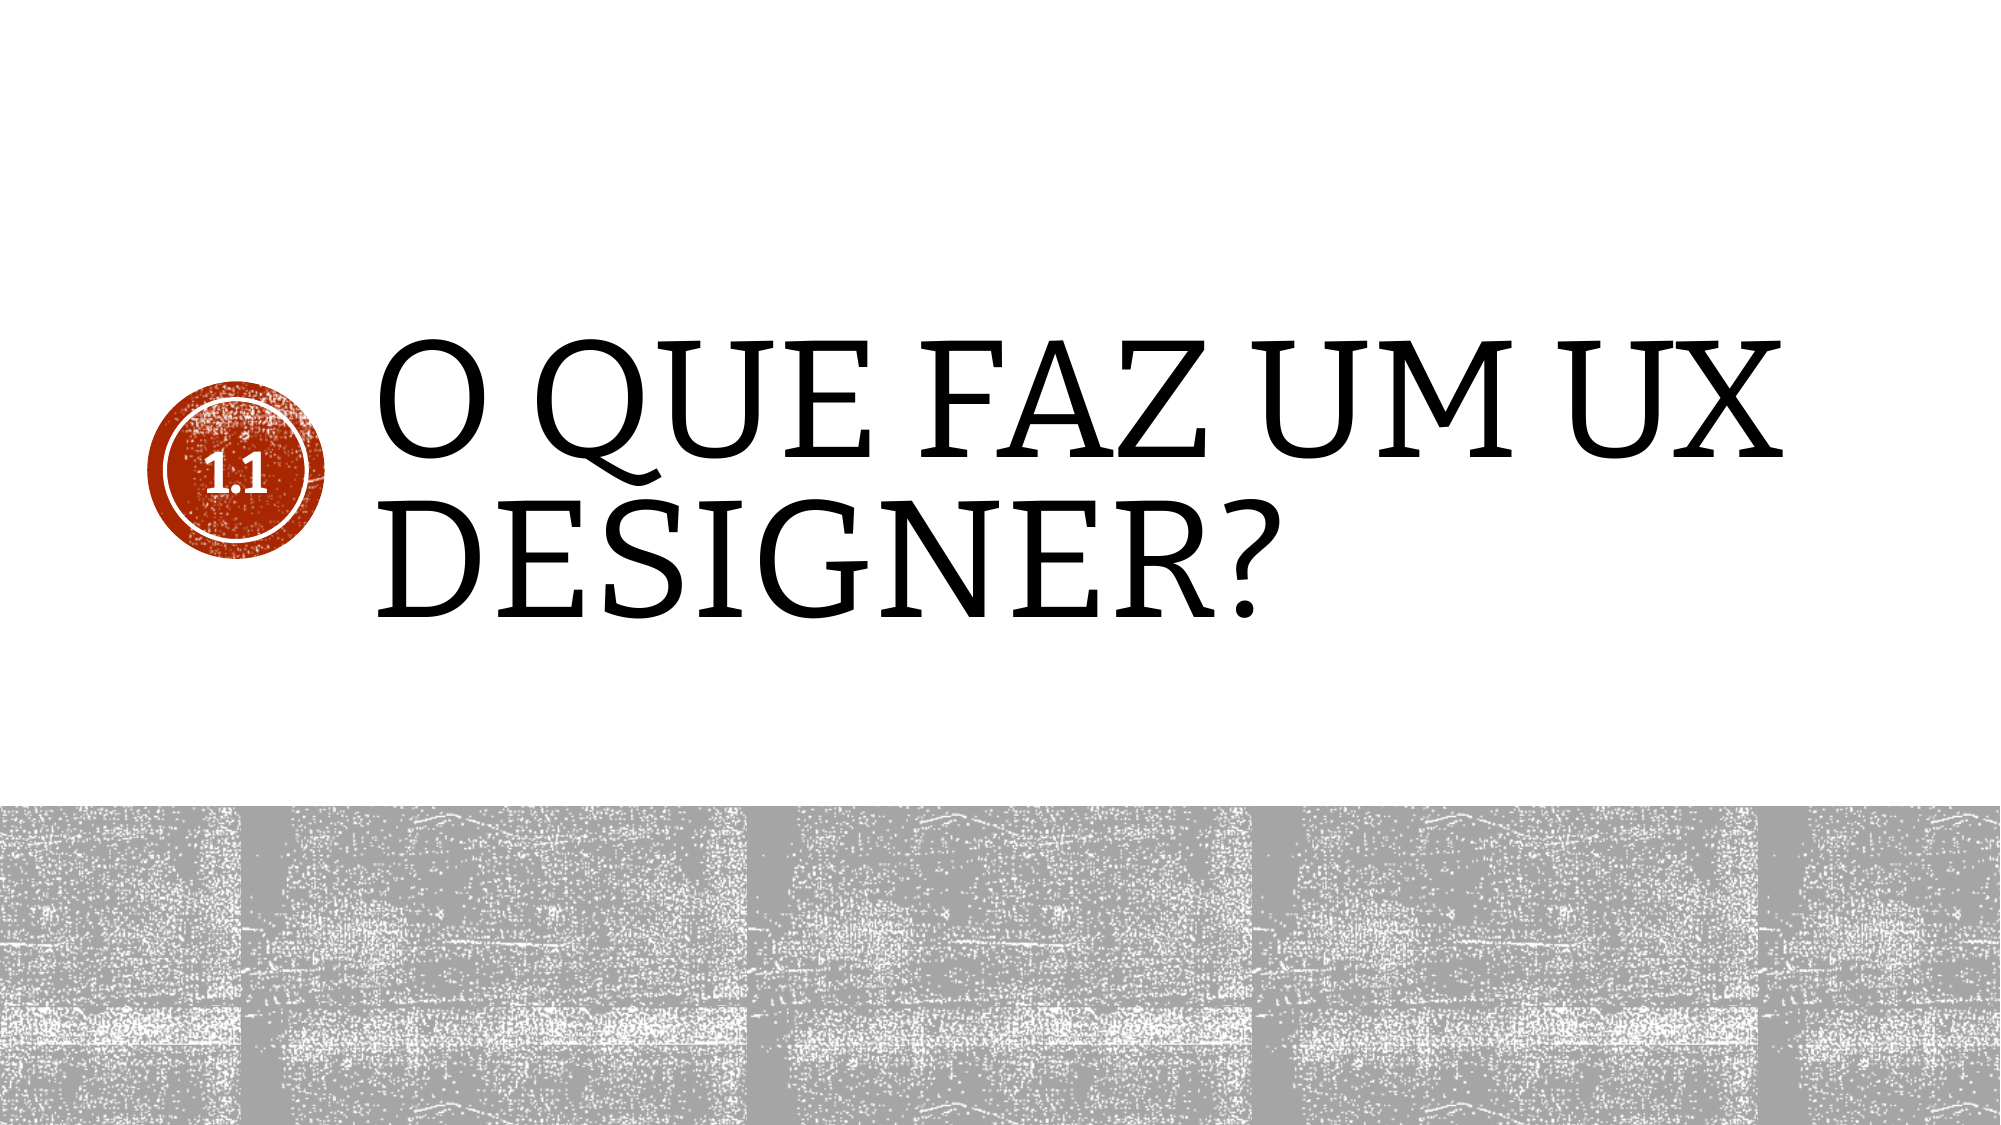

# O QUE FAZ UM UX DESIGNER?
1.1